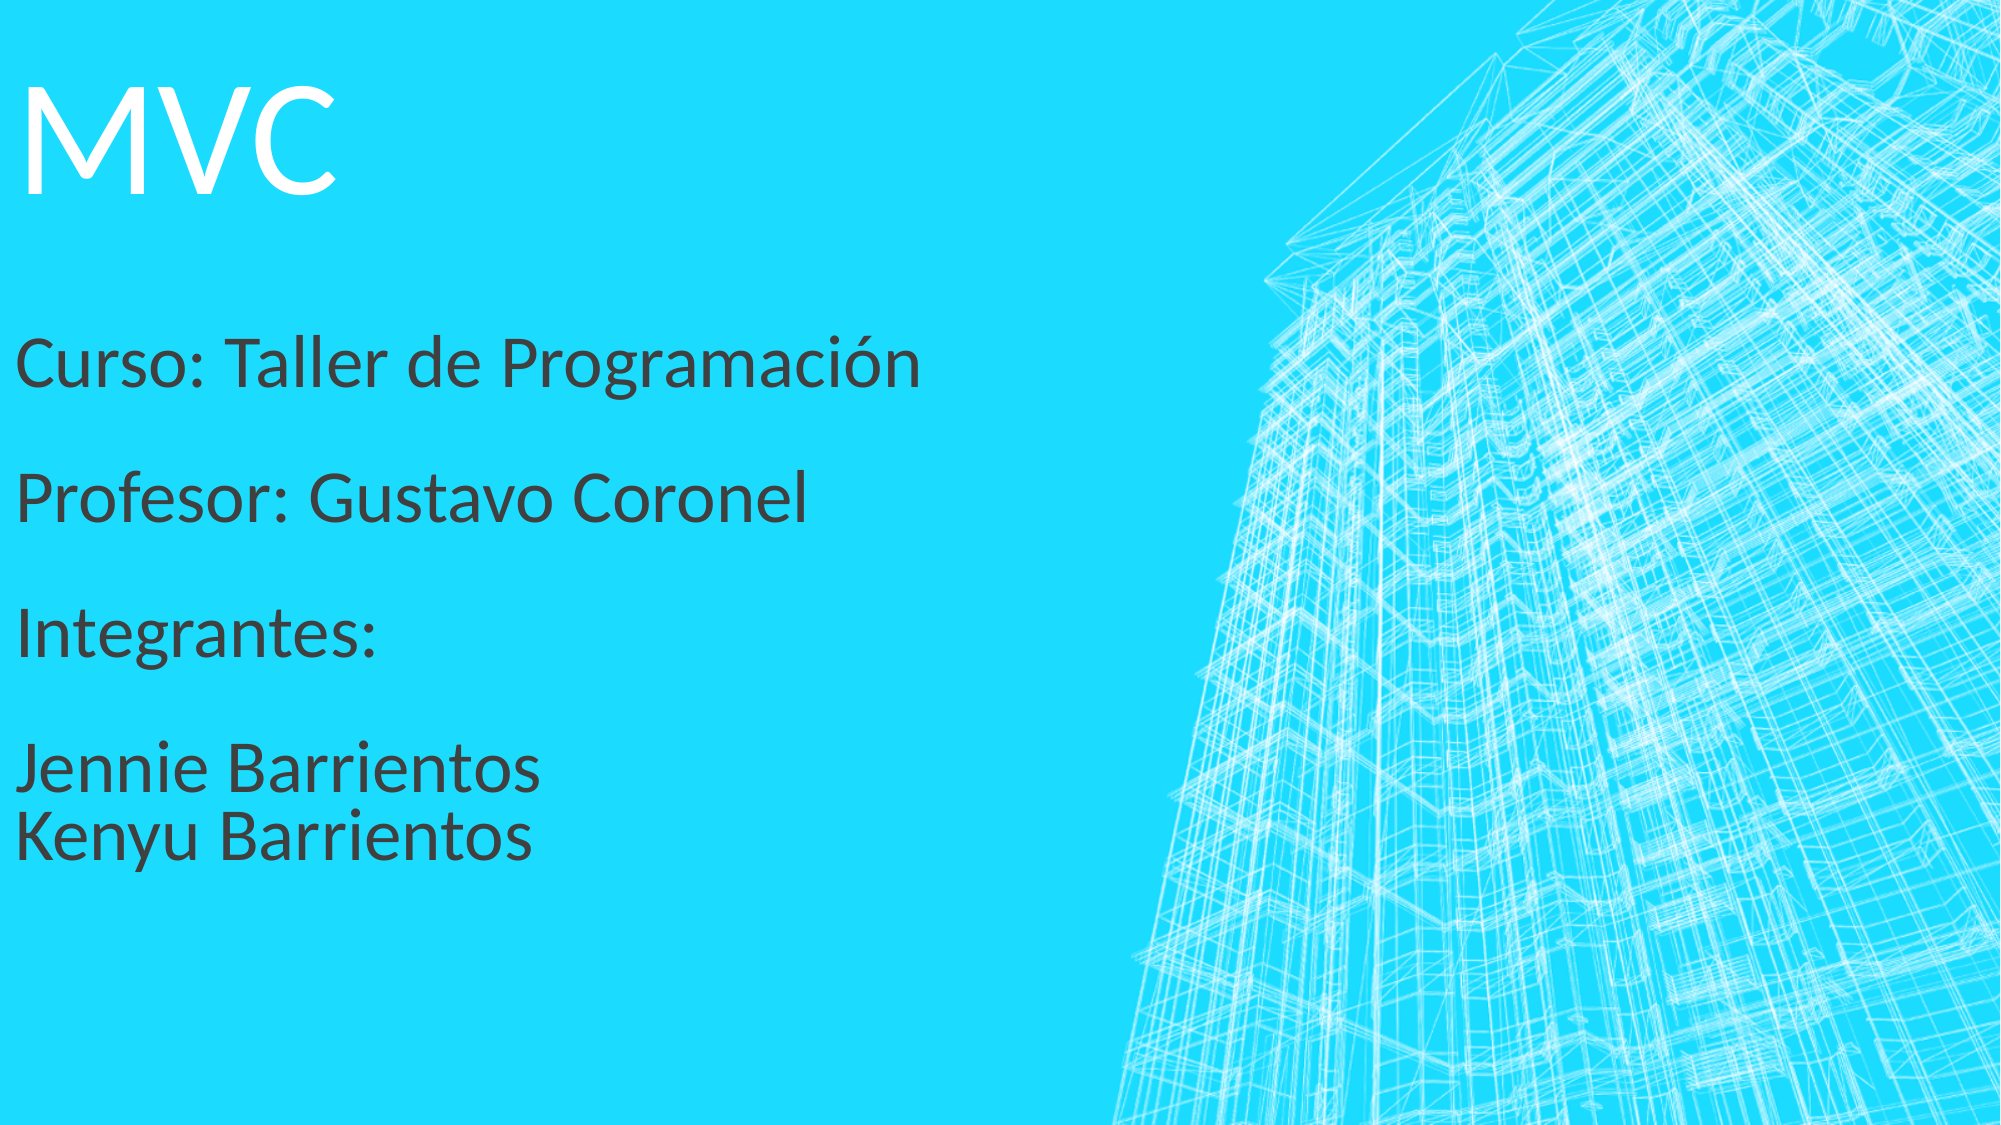

# MVC

Curso: Taller de Programación

Profesor: Gustavo Coronel

Integrantes:

Jennie Barrientos
Kenyu Barrientos